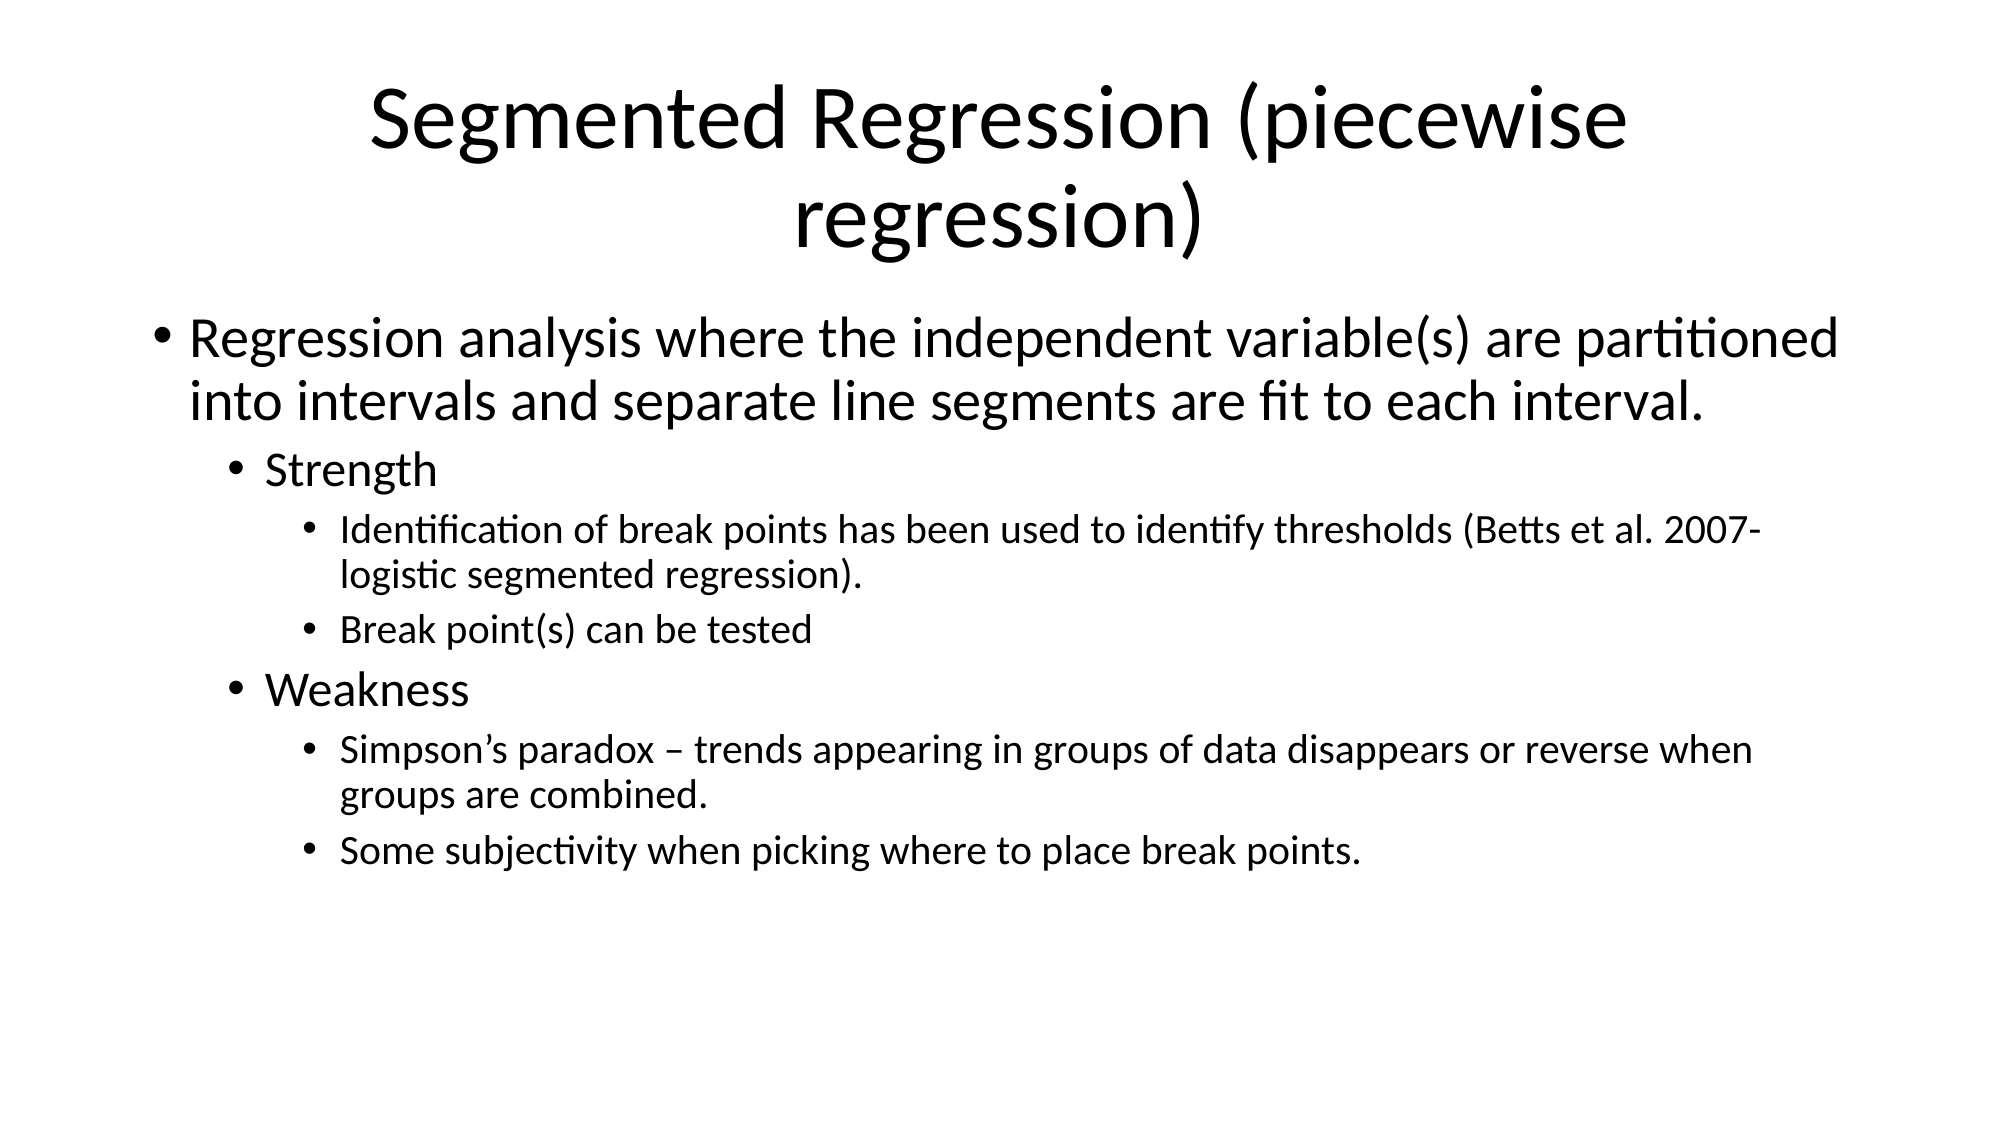

# Segmented Regression (piecewise regression)
Regression analysis where the independent variable(s) are partitioned into intervals and separate line segments are fit to each interval.
Strength
Identification of break points has been used to identify thresholds (Betts et al. 2007- logistic segmented regression).
Break point(s) can be tested
Weakness
Simpson’s paradox – trends appearing in groups of data disappears or reverse when groups are combined.
Some subjectivity when picking where to place break points.